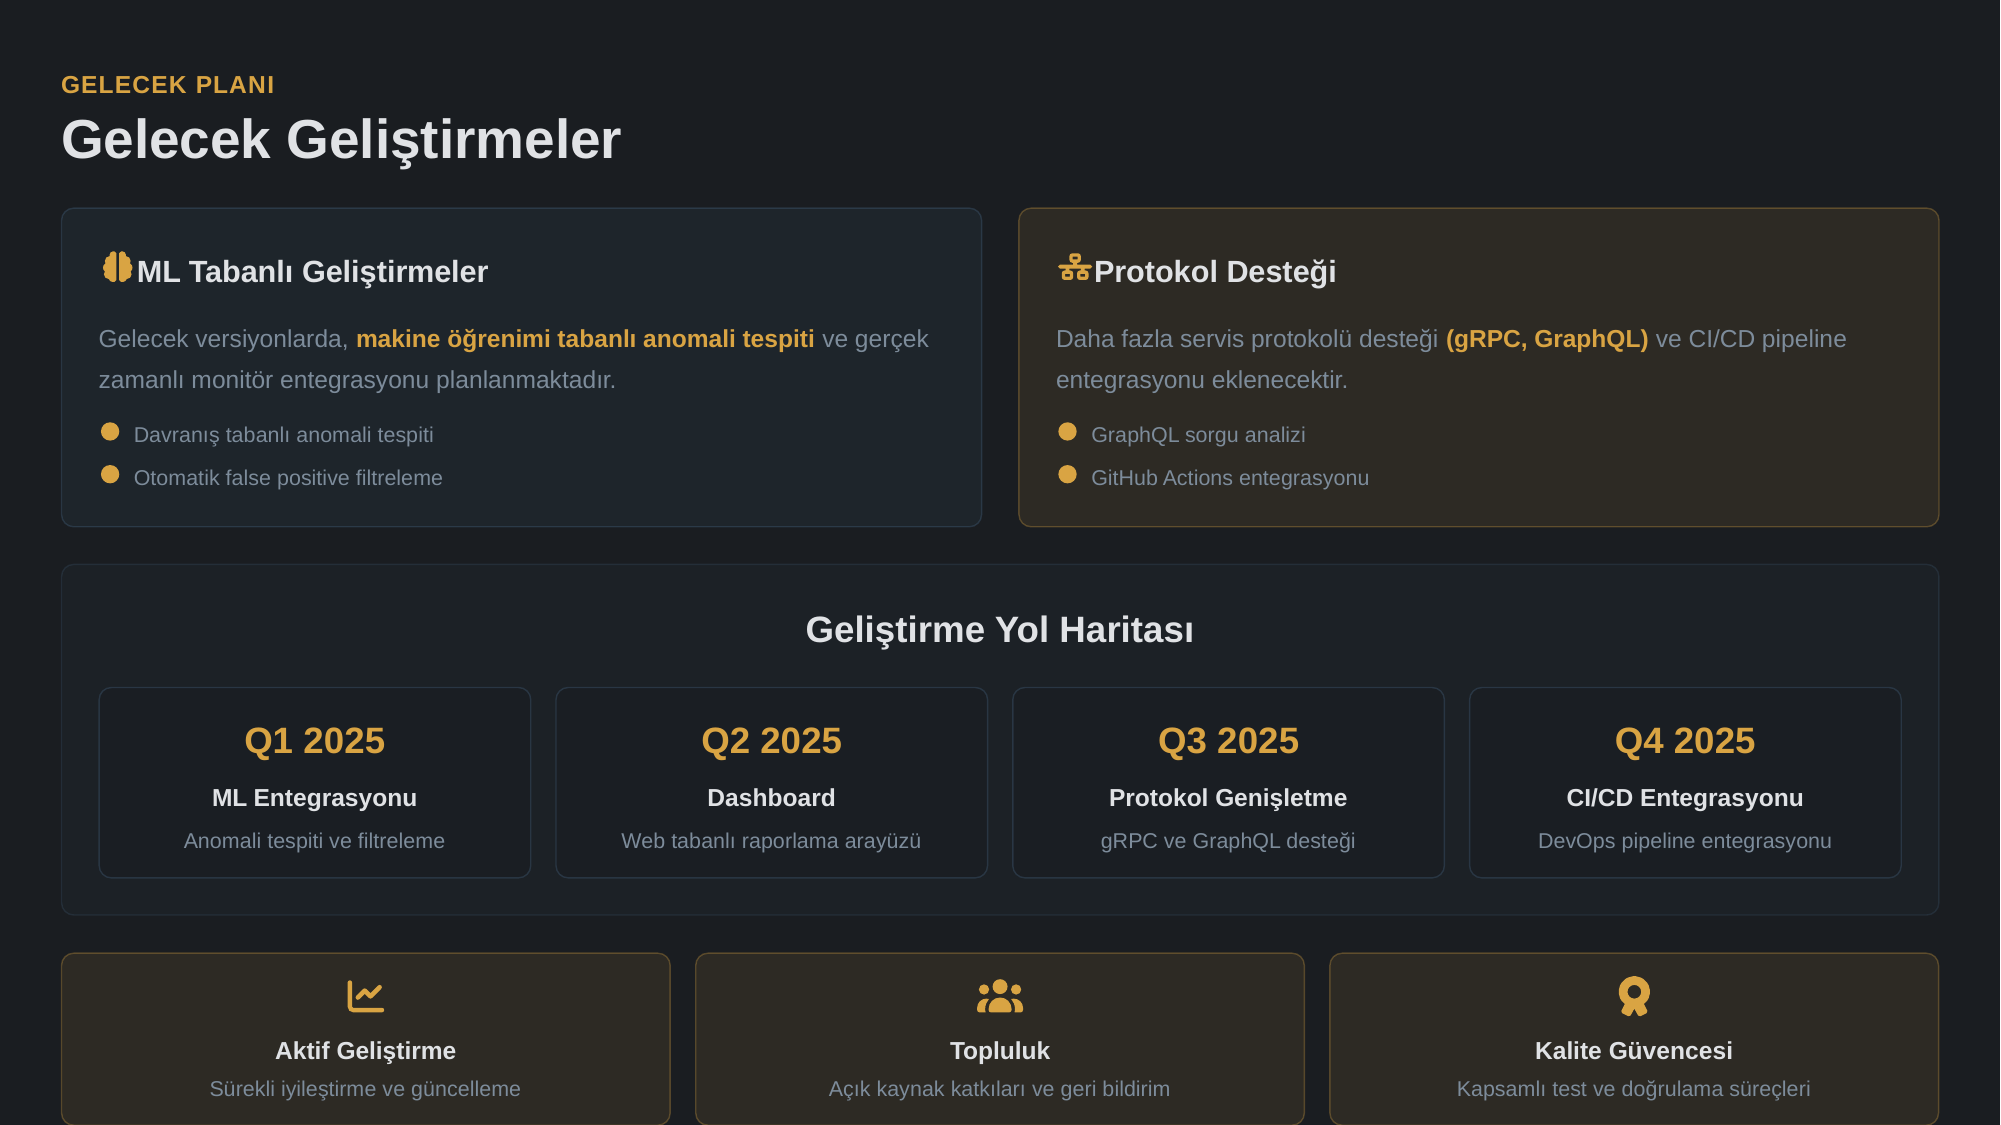

GELECEK PLANI
Gelecek Geliştirmeler

ML Tabanlı Geliştirmeler
Protokol Desteği

Gelecek versiyonlarda, makine öğrenimi tabanlı anomali tespiti ve gerçek zamanlı monitör entegrasyonu planlanmaktadır.
Daha fazla servis protokolü desteği (gRPC, GraphQL) ve CI/CD pipeline entegrasyonu eklenecektir.
Davranış tabanlı anomali tespiti
GraphQL sorgu analizi

Otomatik false positive filtreleme
GitHub Actions entegrasyonu

Geliştirme Yol Haritası

Q1 2025
Q2 2025
Q3 2025
Q4 2025
ML Entegrasyonu
Dashboard
Protokol Genişletme
CI/CD Entegrasyonu
Anomali tespiti ve filtreleme
Web tabanlı raporlama arayüzü
gRPC ve GraphQL desteği
DevOps pipeline entegrasyonu

Aktif Geliştirme
Topluluk
Kalite Güvencesi
Sürekli iyileştirme ve güncelleme
Açık kaynak katkıları ve geri bildirim
Kapsamlı test ve doğrulama süreçleri